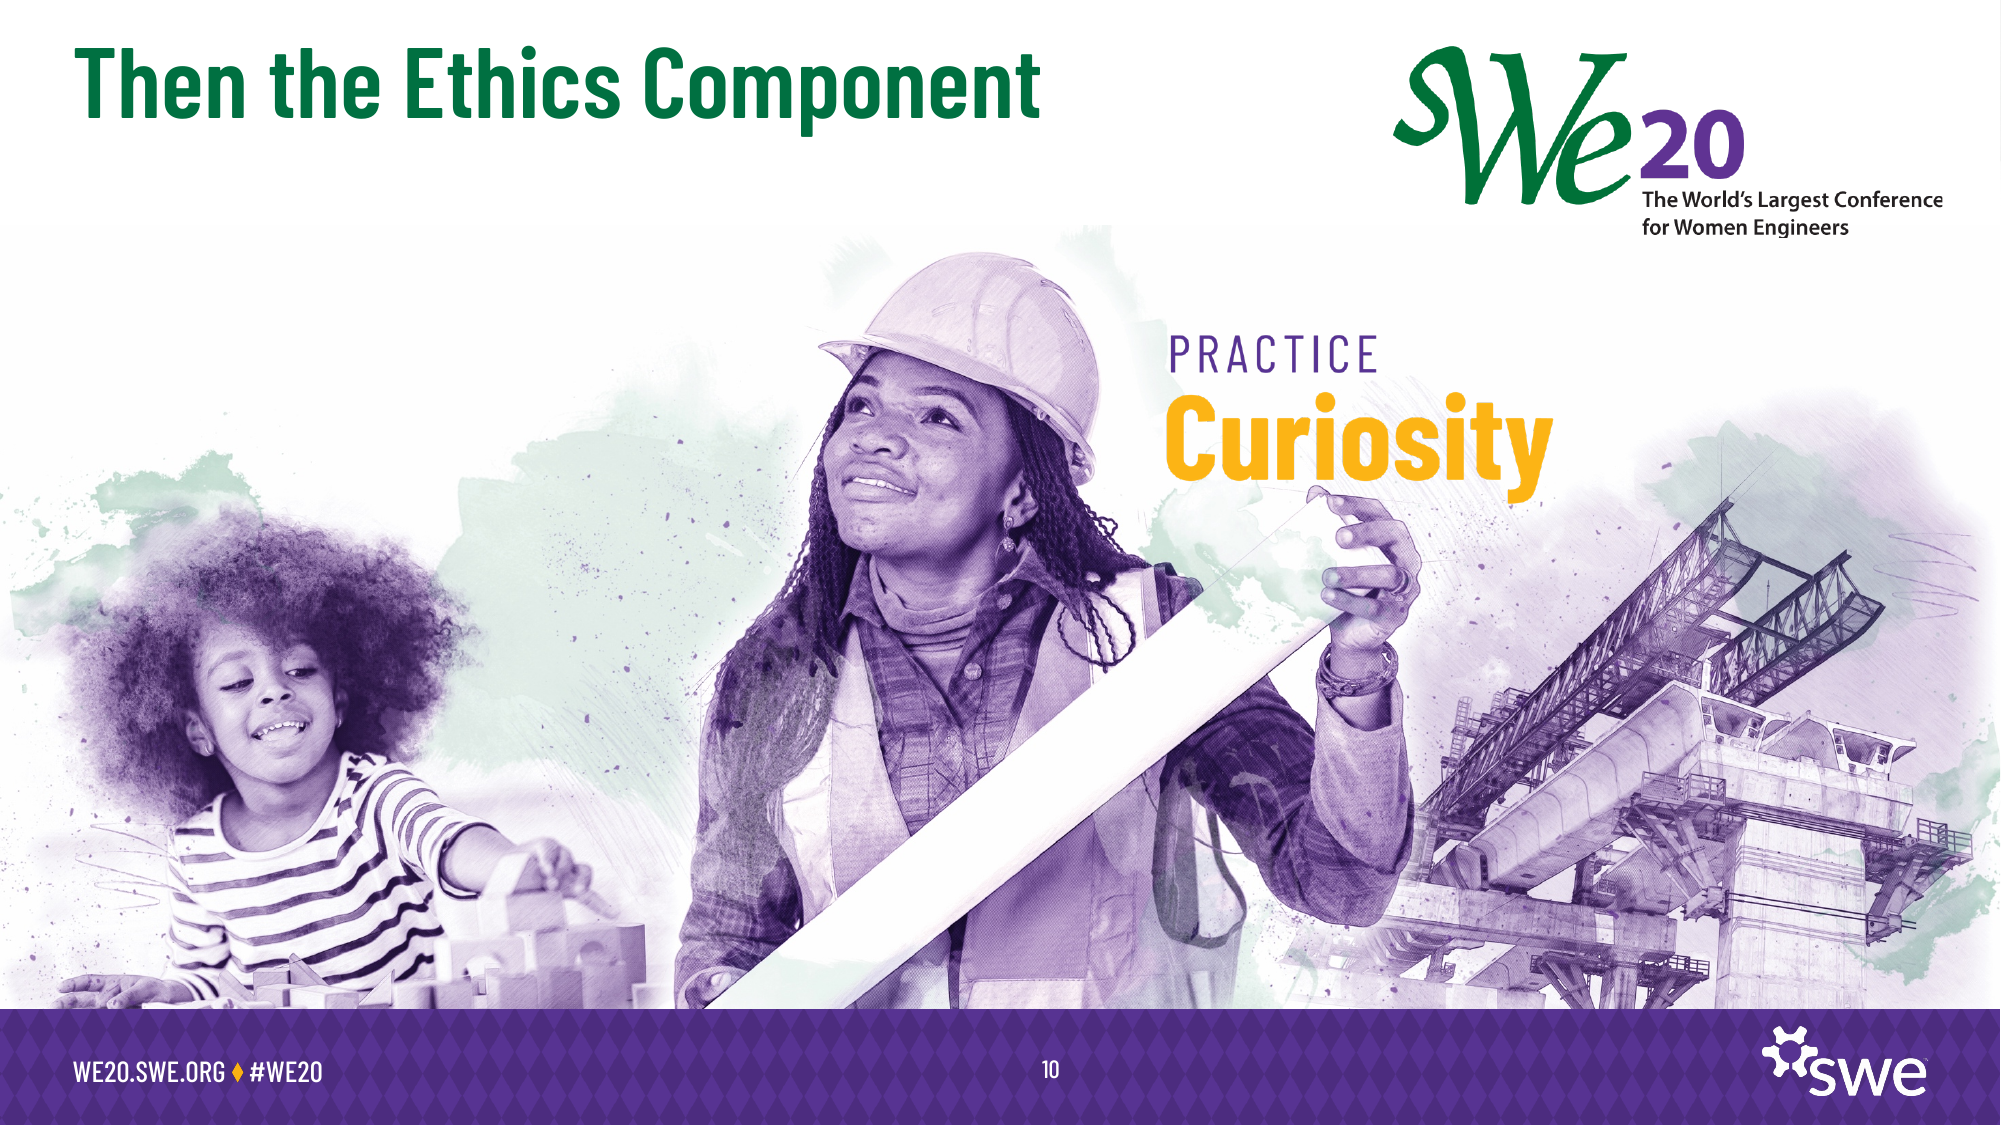

# Then the Ethics Component
10
WE20.SWE.ORG    #WE20